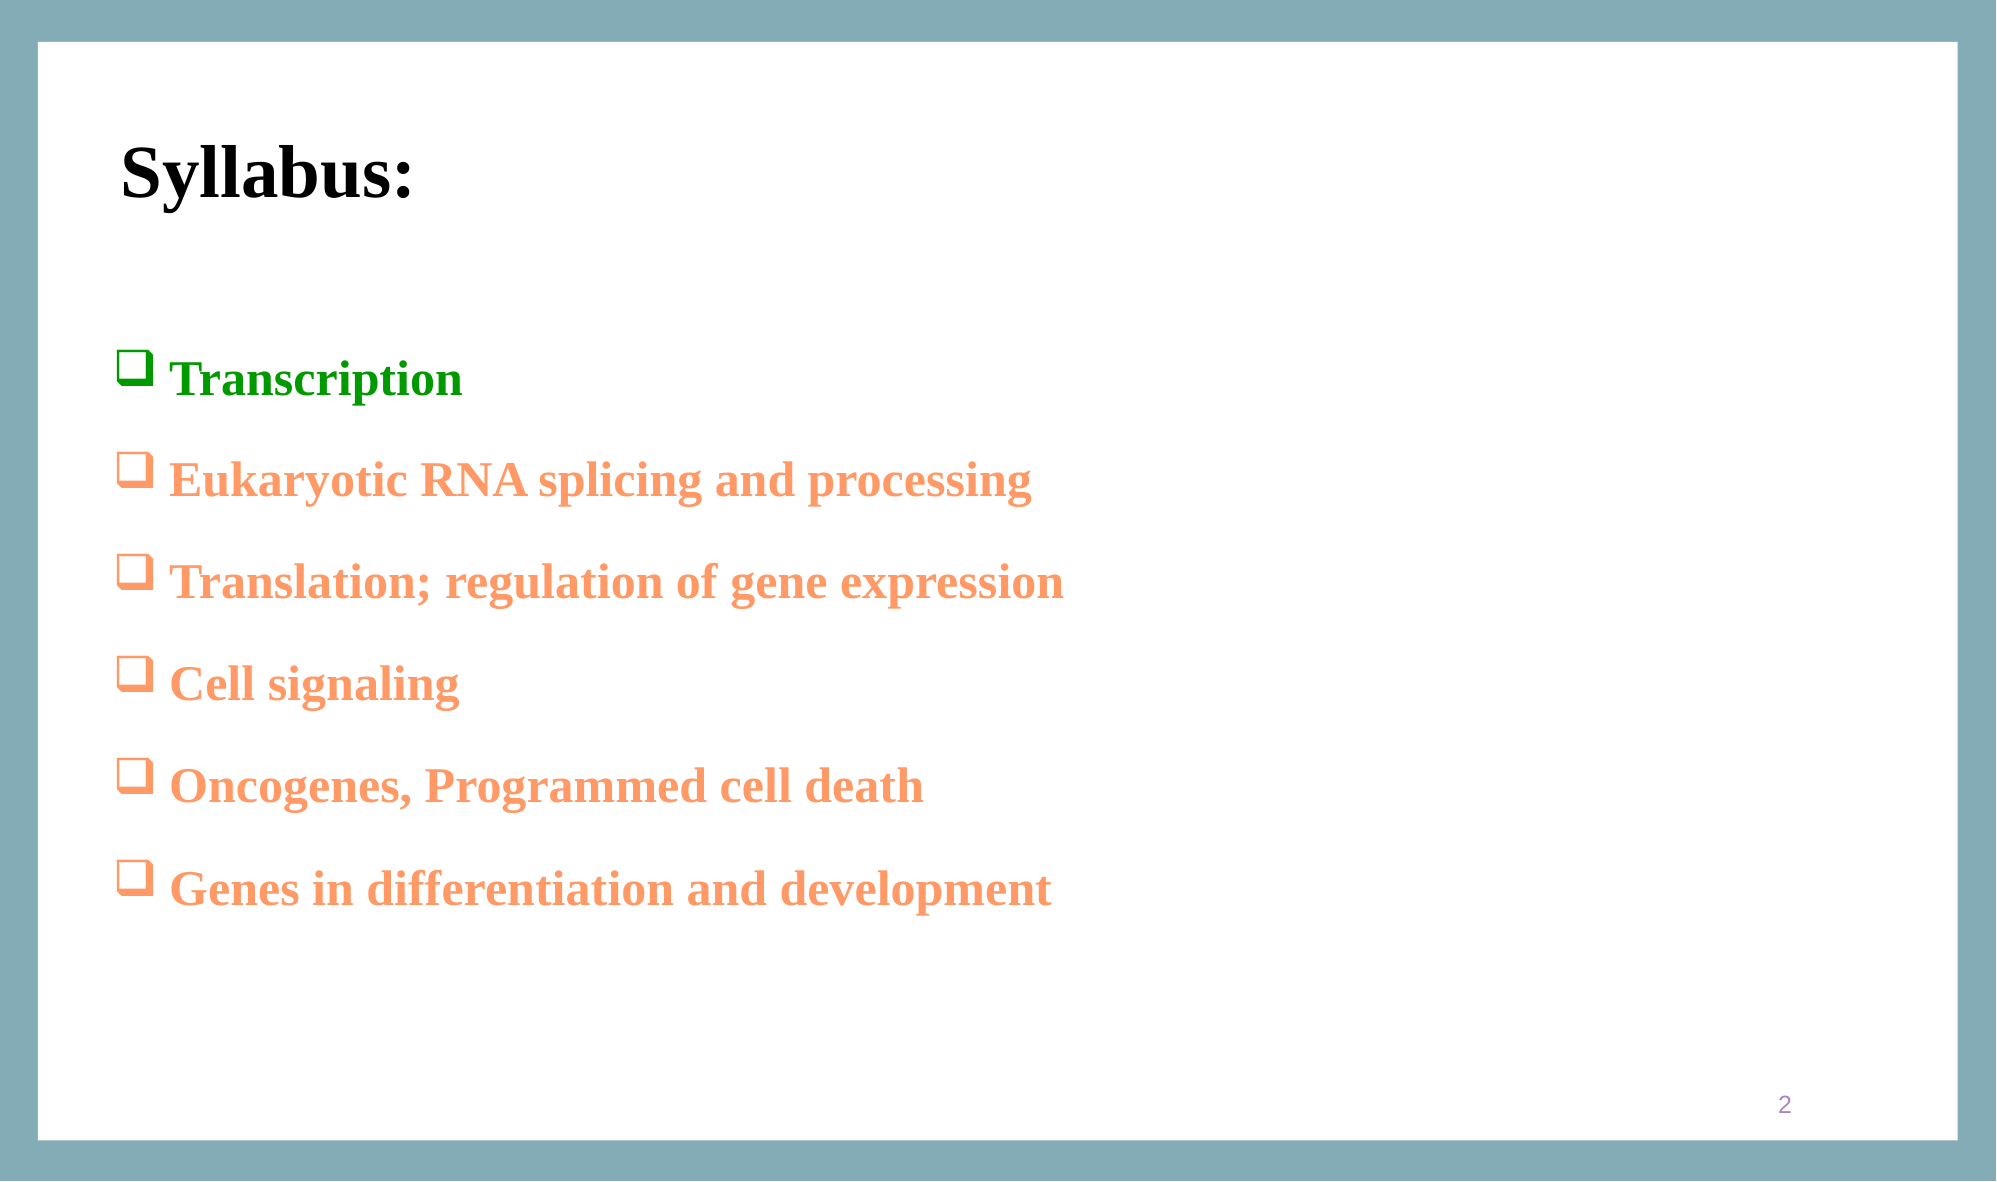

Syllabus:

Transcription
Eukaryotic RNA splicing and processing
Translation; regulation of gene expression
Cell signaling
Oncogenes, Programmed cell death
Genes in differentiation and development
2